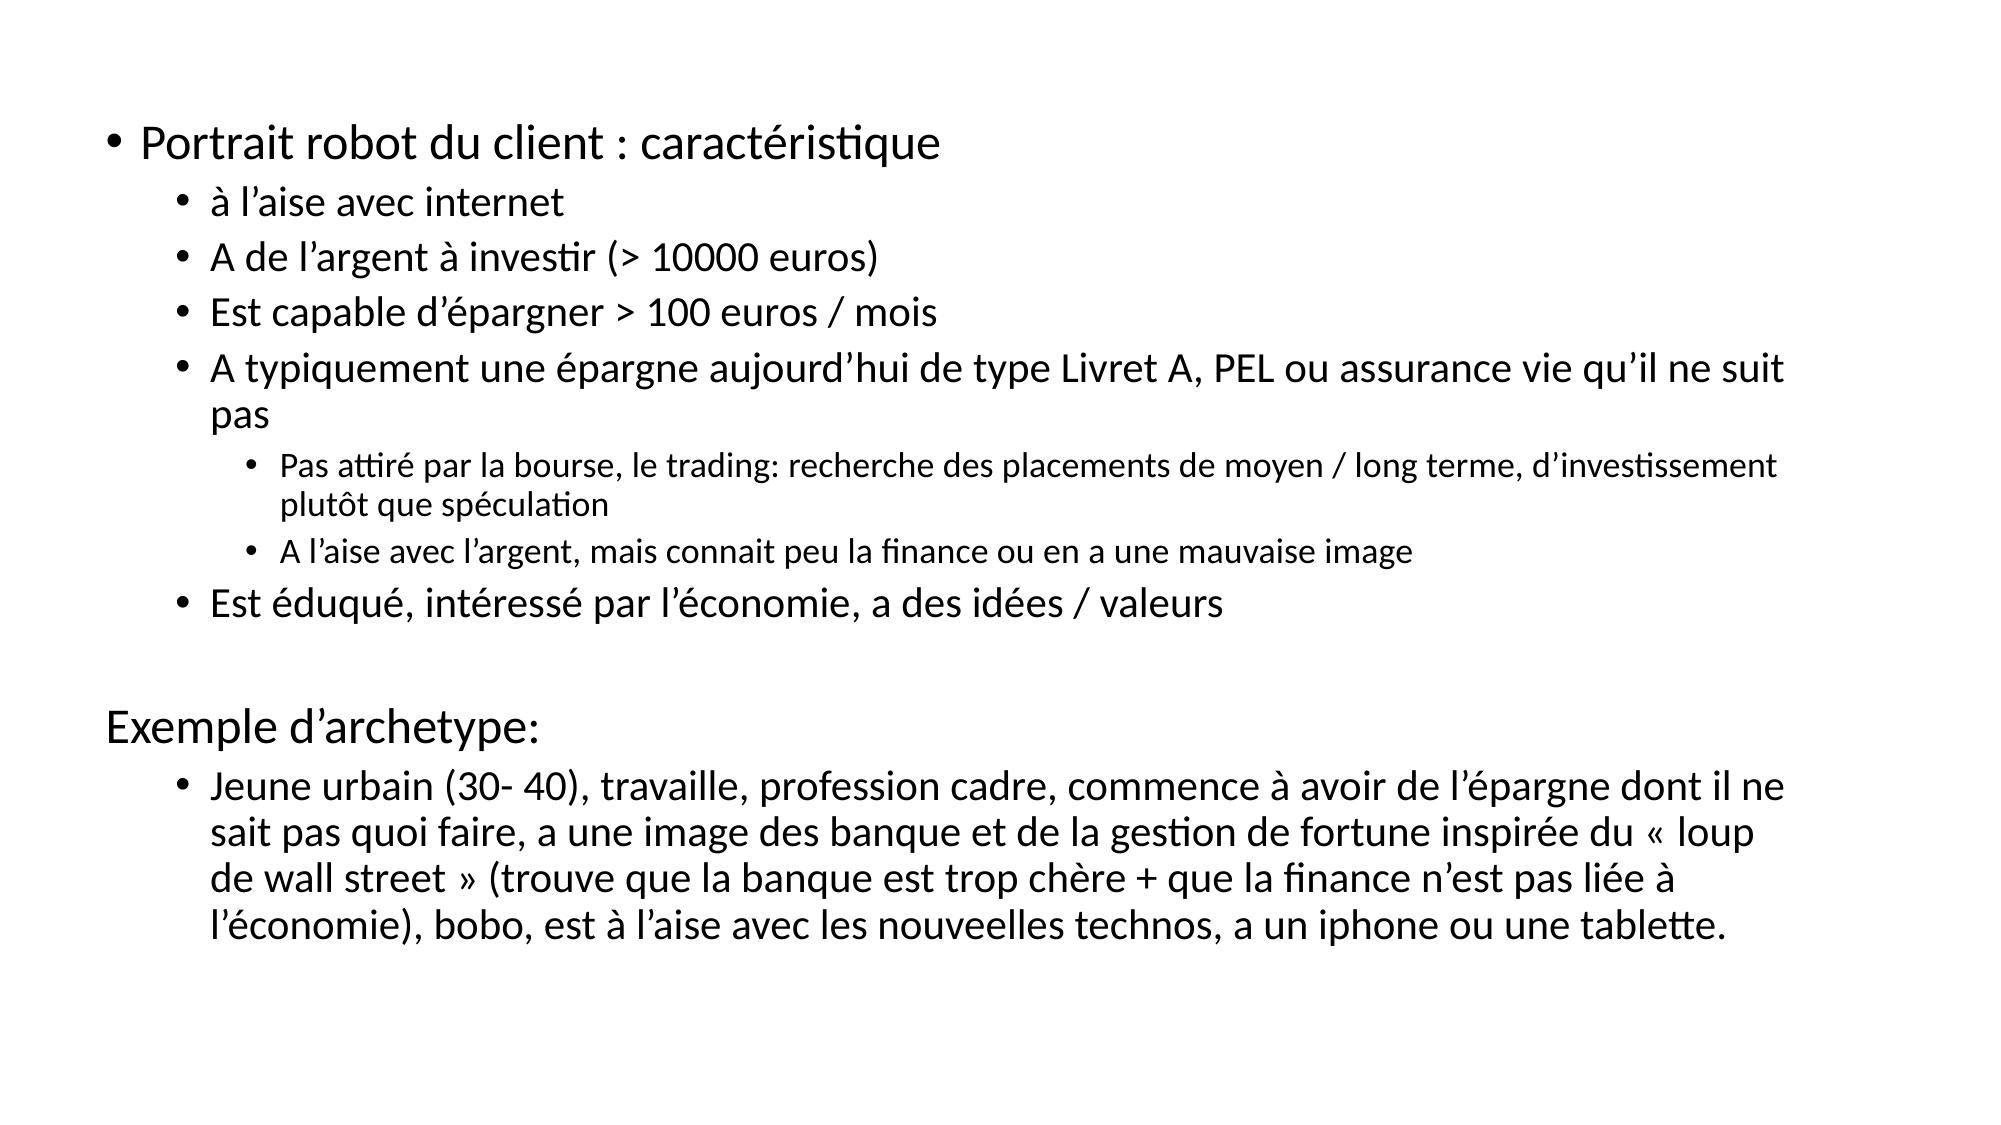

Portrait robot du client : caractéristique
à l’aise avec internet
A de l’argent à investir (> 10000 euros)
Est capable d’épargner > 100 euros / mois
A typiquement une épargne aujourd’hui de type Livret A, PEL ou assurance vie qu’il ne suit pas
Pas attiré par la bourse, le trading: recherche des placements de moyen / long terme, d’investissement plutôt que spéculation
A l’aise avec l’argent, mais connait peu la finance ou en a une mauvaise image
Est éduqué, intéressé par l’économie, a des idées / valeurs

Exemple d’archetype:
Jeune urbain (30- 40), travaille, profession cadre, commence à avoir de l’épargne dont il ne sait pas quoi faire, a une image des banque et de la gestion de fortune inspirée du « loup de wall street » (trouve que la banque est trop chère + que la finance n’est pas liée à l’économie), bobo, est à l’aise avec les nouveelles technos, a un iphone ou une tablette.